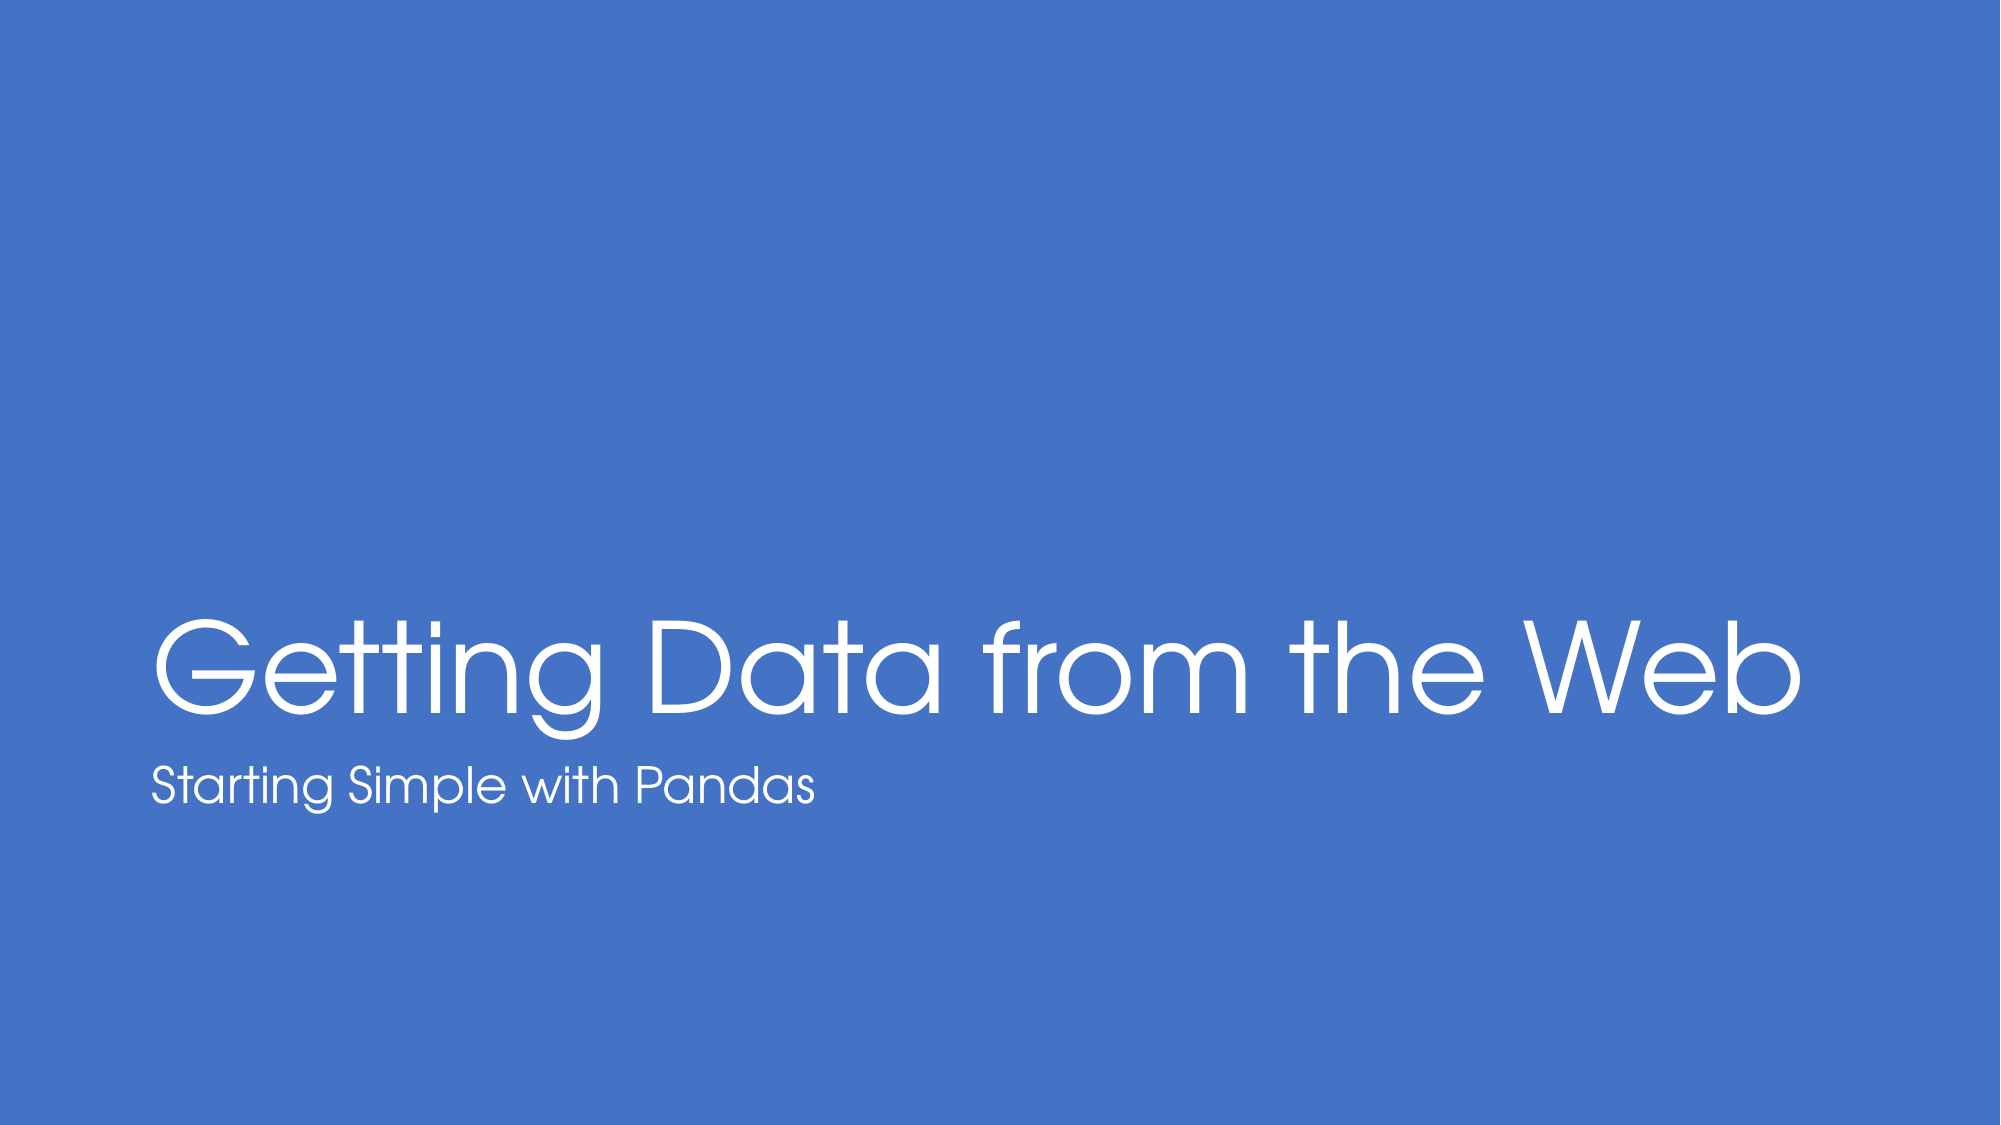

# Getting Data from the Web
Starting Simple with Pandas